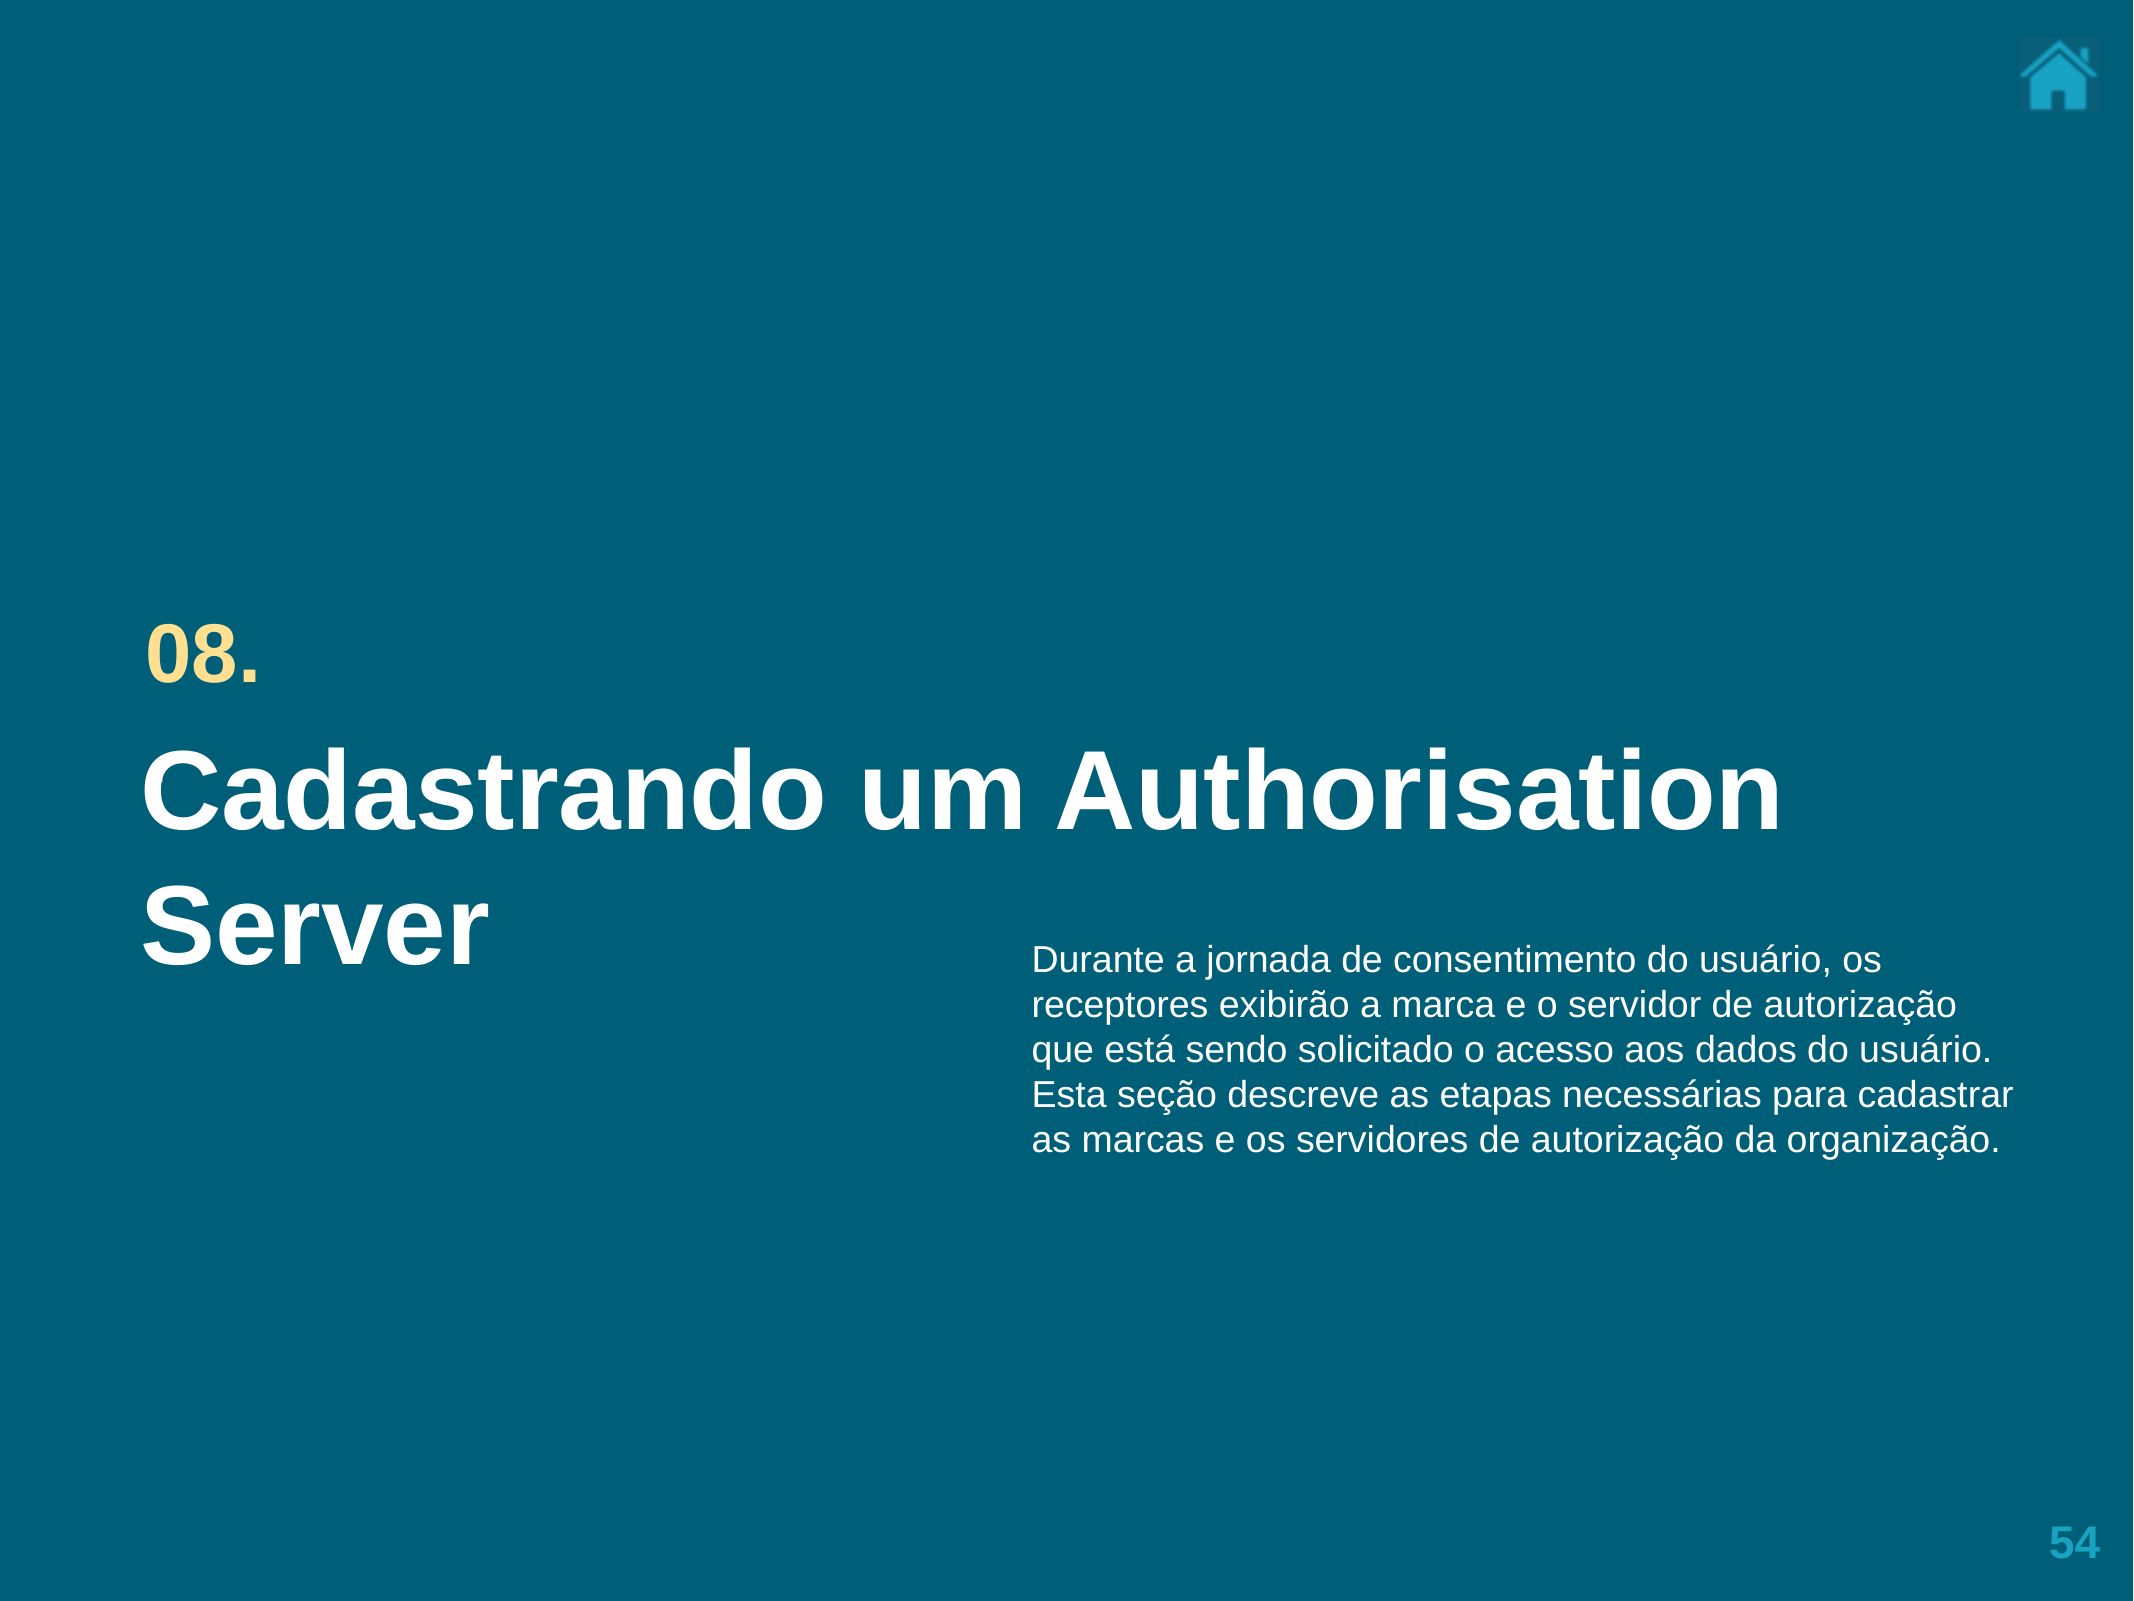

08..
Cadastrando um Authorisation Server
Durante a jornada de consentimento do usuário, os receptores exibirão a marca e o servidor de autorização que está sendo solicitado o acesso aos dados do usuário. Esta seção descreve as etapas necessárias para cadastrar as marcas e os servidores de autorização da organização.
54